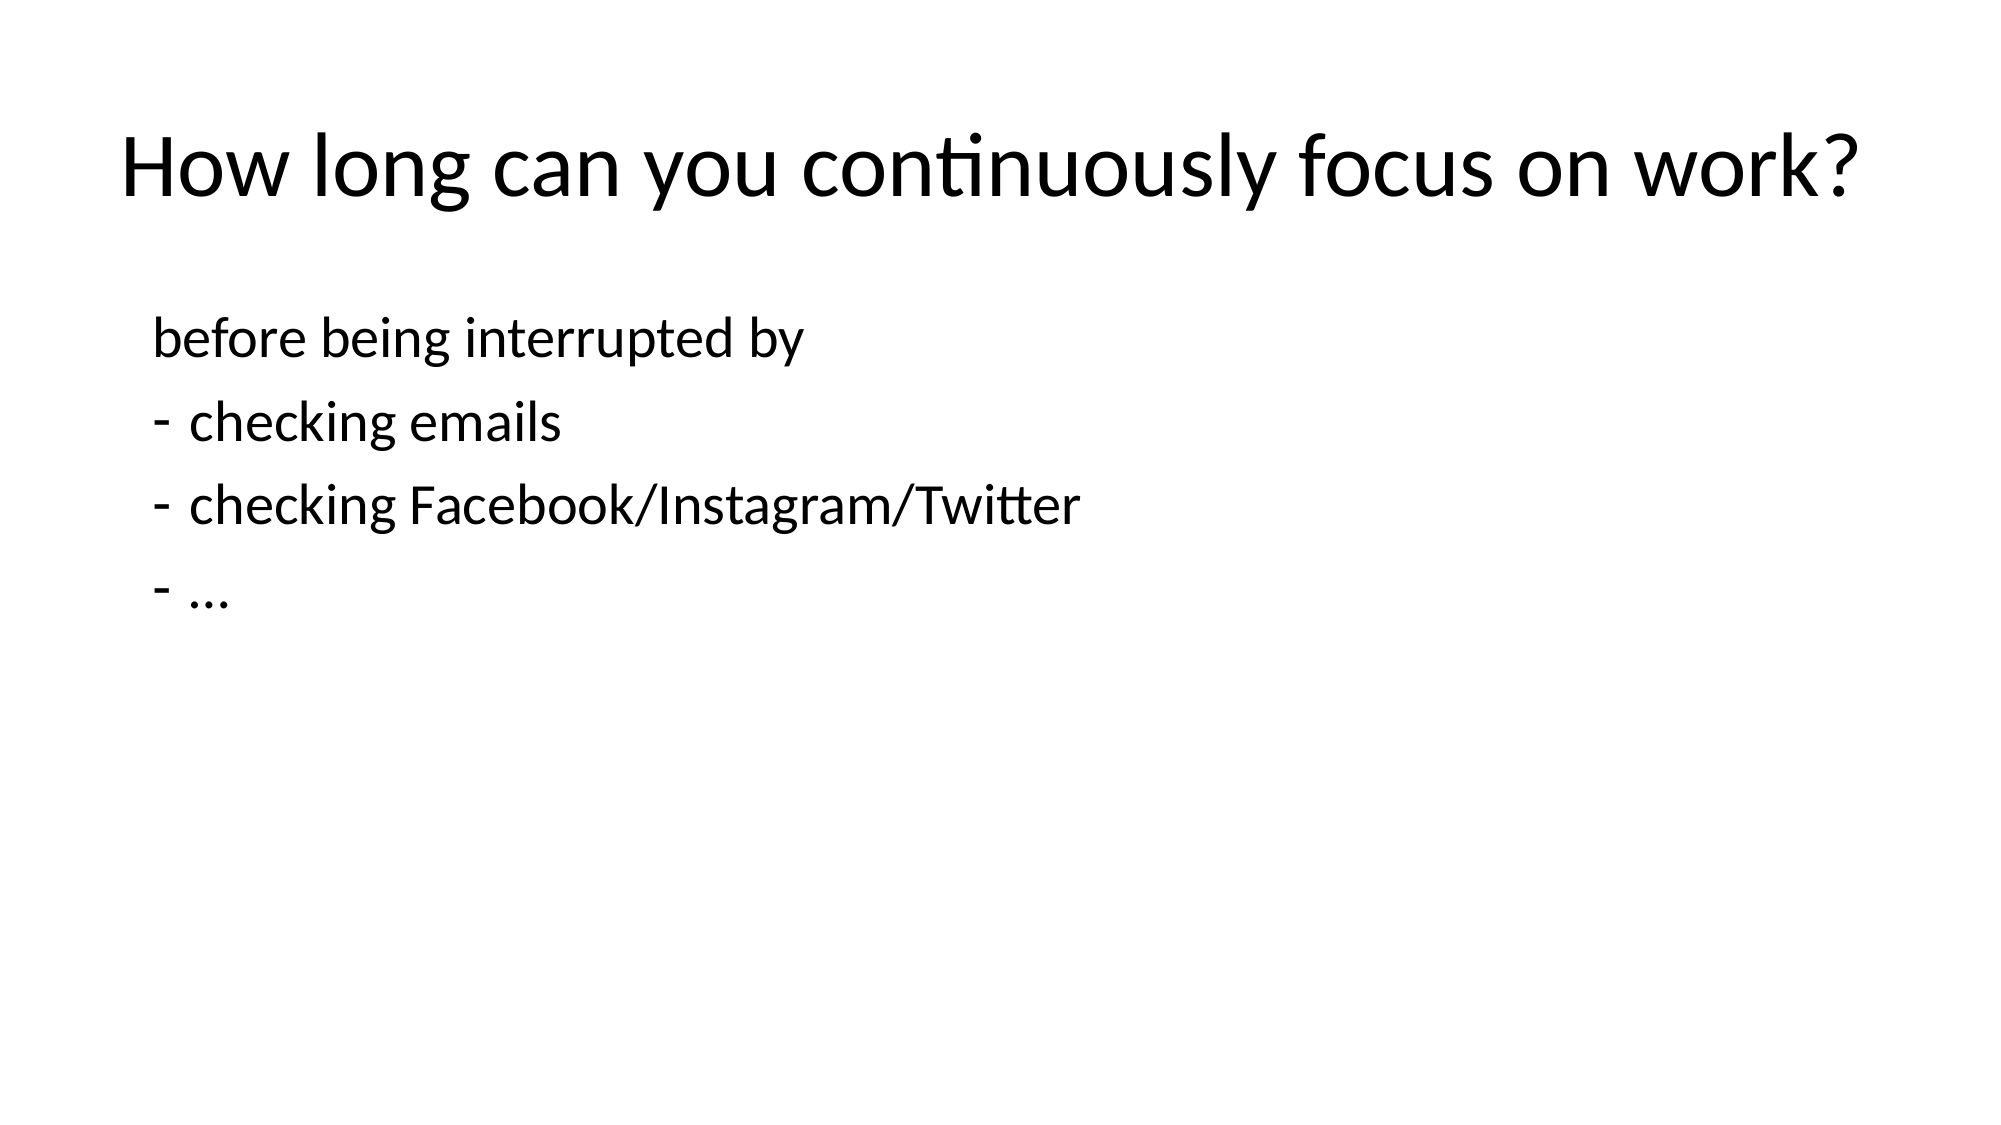

# How long can you continuously focus on work?
before being interrupted by
checking emails
checking Facebook/Instagram/Twitter
…